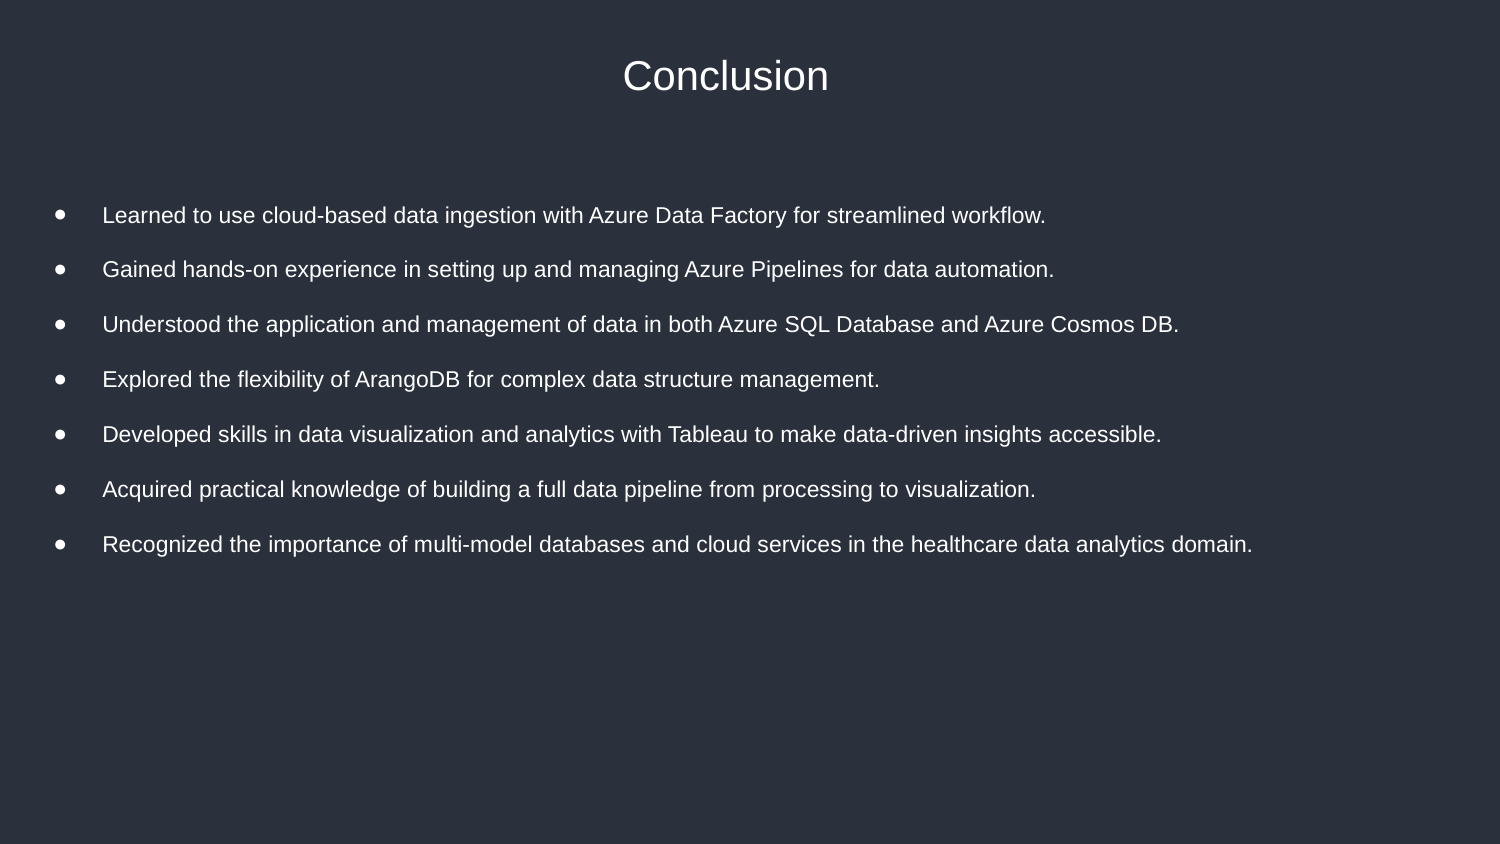

Conclusion
Learned to use cloud-based data ingestion with Azure Data Factory for streamlined workflow.
Gained hands-on experience in setting up and managing Azure Pipelines for data automation.
Understood the application and management of data in both Azure SQL Database and Azure Cosmos DB.
Explored the flexibility of ArangoDB for complex data structure management.
Developed skills in data visualization and analytics with Tableau to make data-driven insights accessible.
Acquired practical knowledge of building a full data pipeline from processing to visualization.
Recognized the importance of multi-model databases and cloud services in the healthcare data analytics domain.